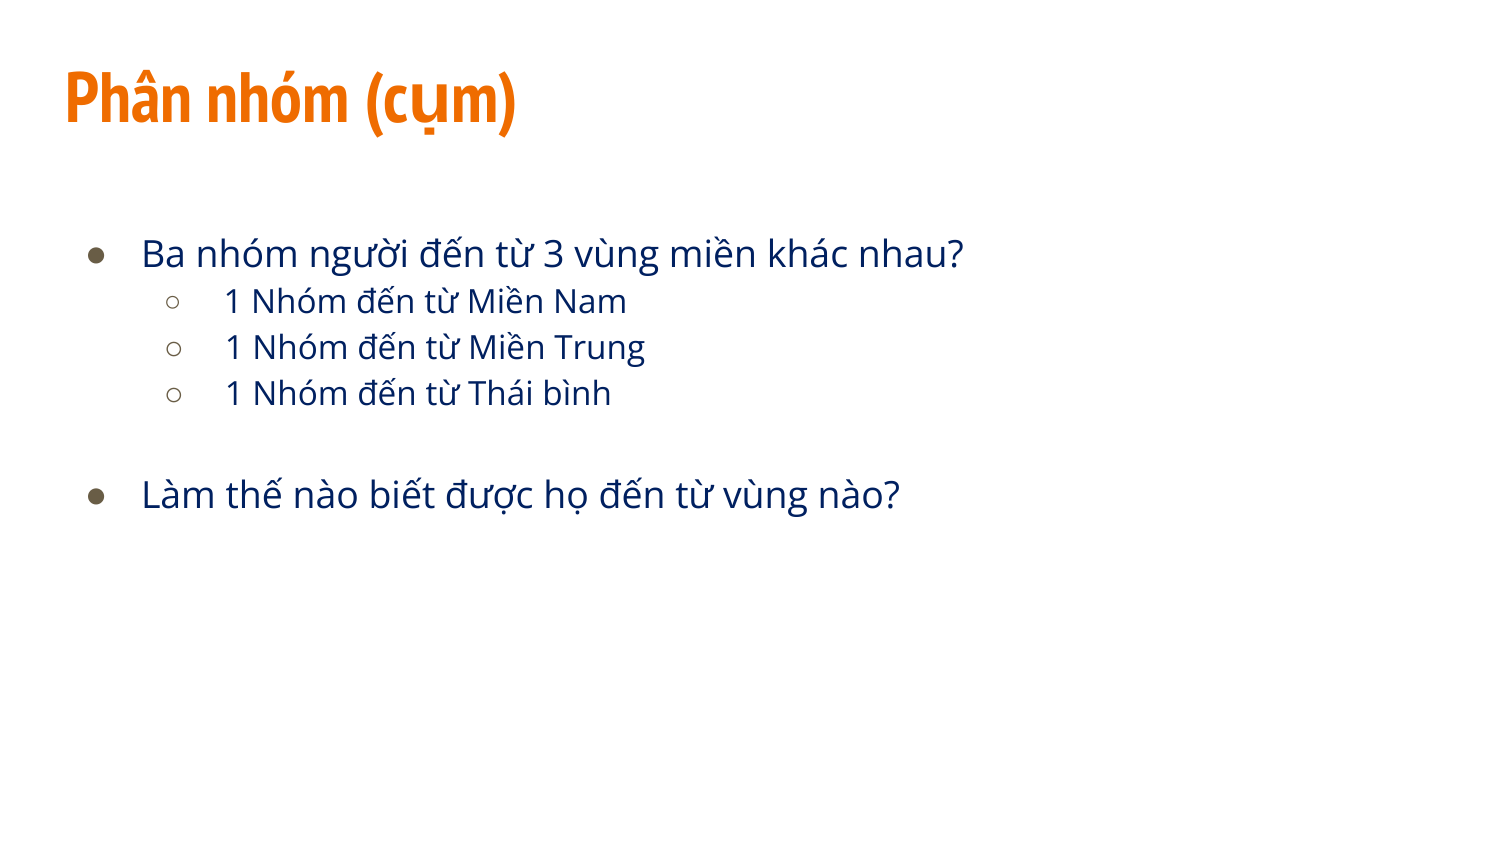

# Phân nhóm (cụm)
Ba nhóm người đến từ 3 vùng miền khác nhau?
 1 Nhóm đến từ Miền Nam
 1 Nhóm đến từ Miền Trung
 1 Nhóm đến từ Thái bình

Làm thế nào biết được họ đến từ vùng nào?